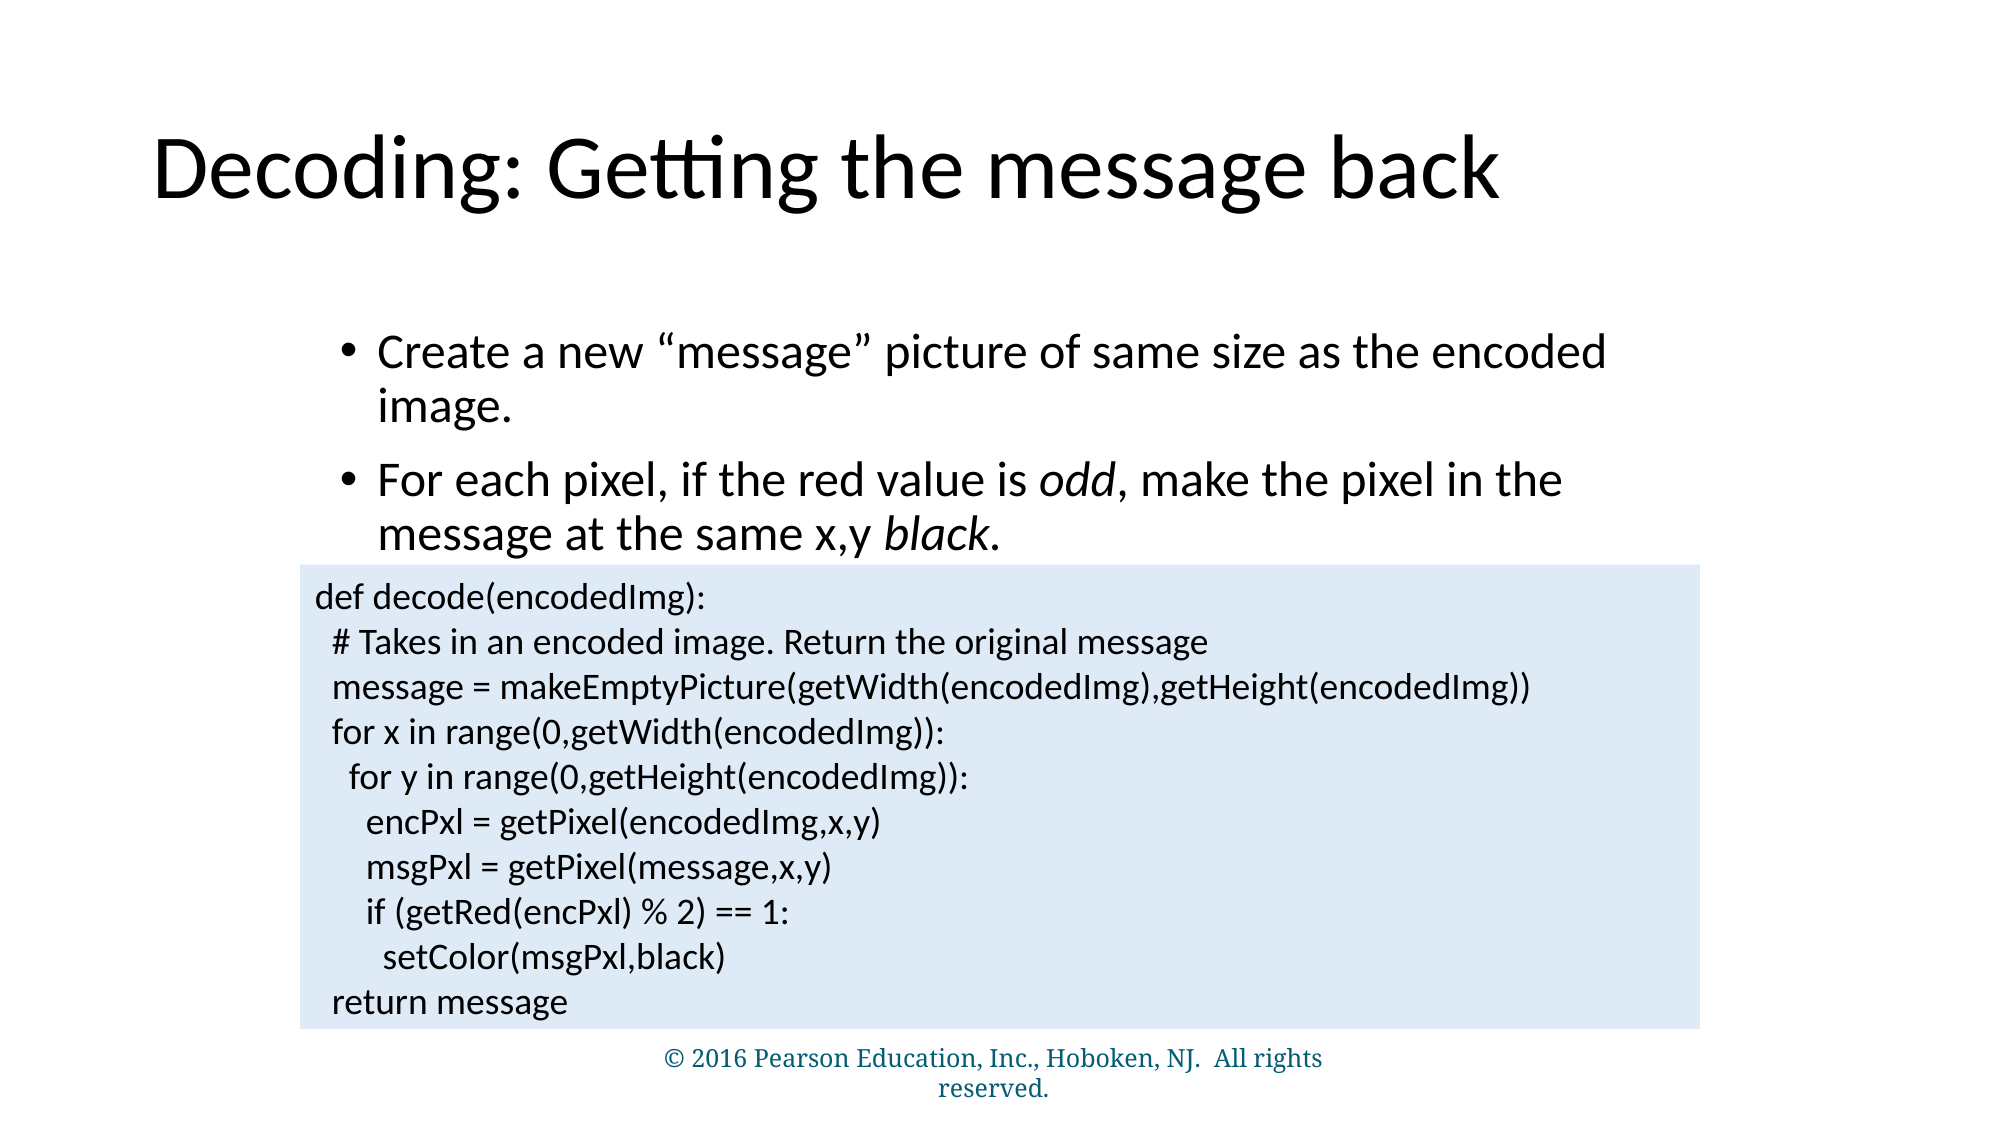

# Decoding: Getting the message back
Create a new “message” picture of same size as the encoded image.
For each pixel, if the red value is odd, make the pixel in the message at the same x,y black.
def decode(encodedImg):
  # Takes in an encoded image. Return the original message
  message = makeEmptyPicture(getWidth(encodedImg),getHeight(encodedImg))
  for x in range(0,getWidth(encodedImg)):
    for y in range(0,getHeight(encodedImg)):
      encPxl = getPixel(encodedImg,x,y)
      msgPxl = getPixel(message,x,y)
      if (getRed(encPxl) % 2) == 1:
        setColor(msgPxl,black)
  return message
© 2016 Pearson Education, Inc., Hoboken, NJ.  All rights reserved.